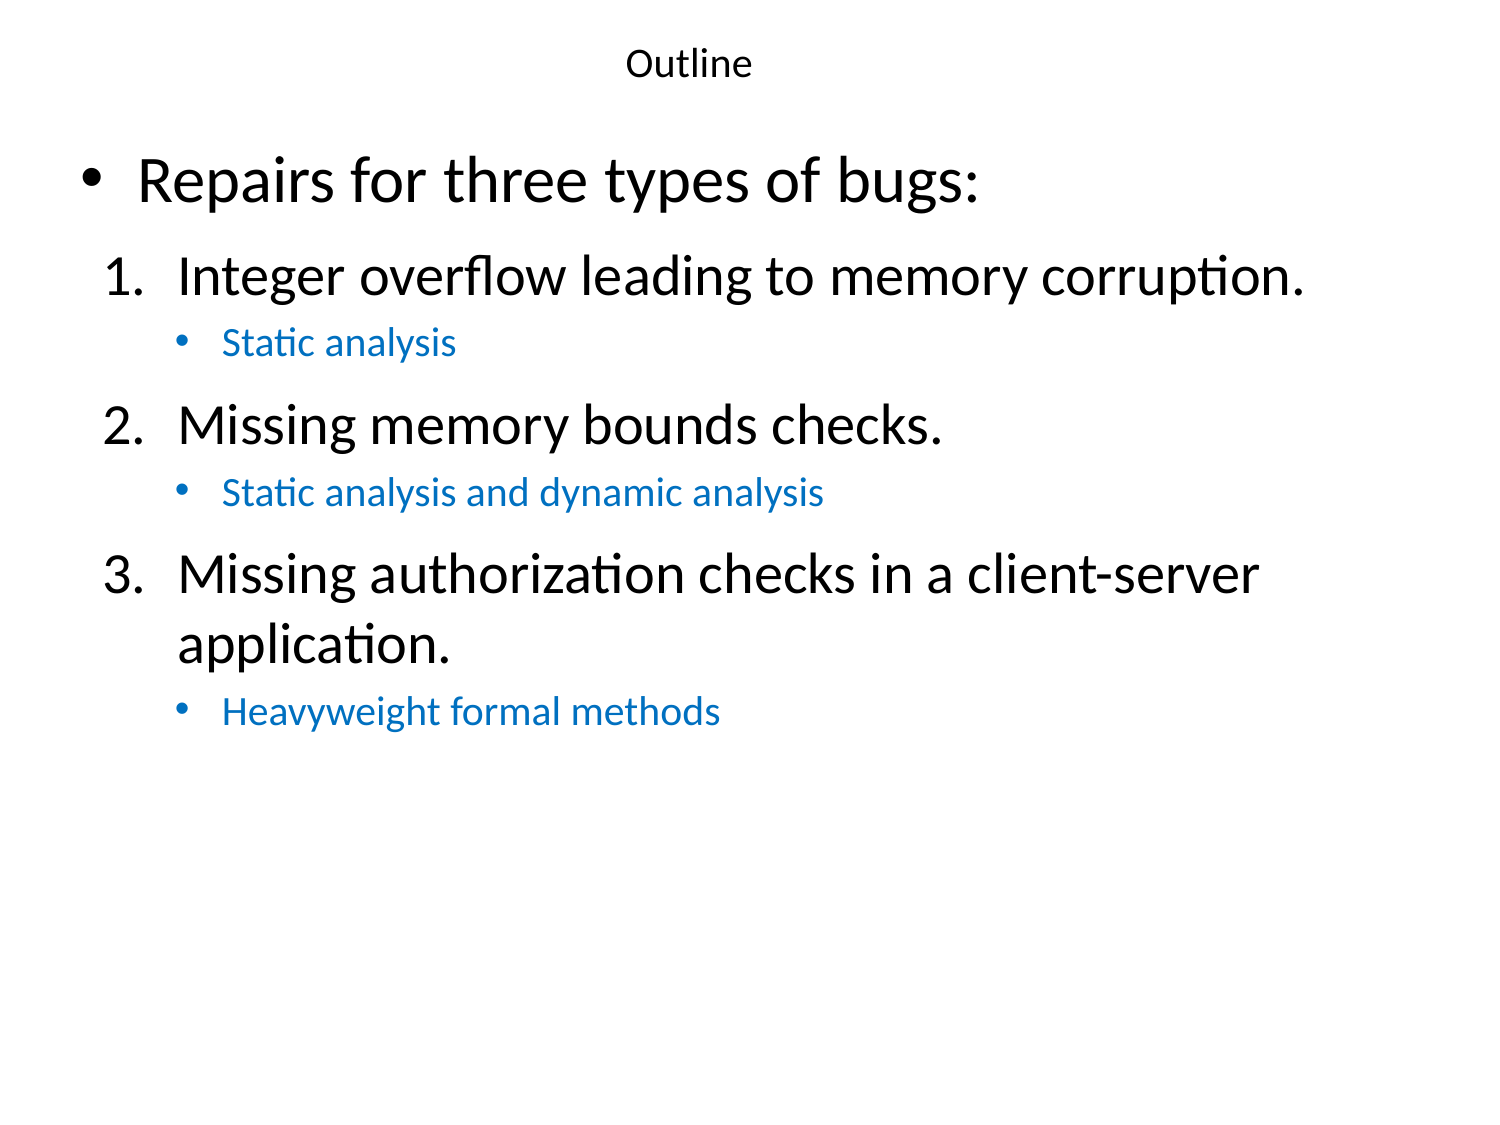

Outline
Repairs for three types of bugs:
Integer overflow leading to memory corruption.
Static analysis
Missing memory bounds checks.
Static analysis and dynamic analysis
Missing authorization checks in a client-server application.
Heavyweight formal methods